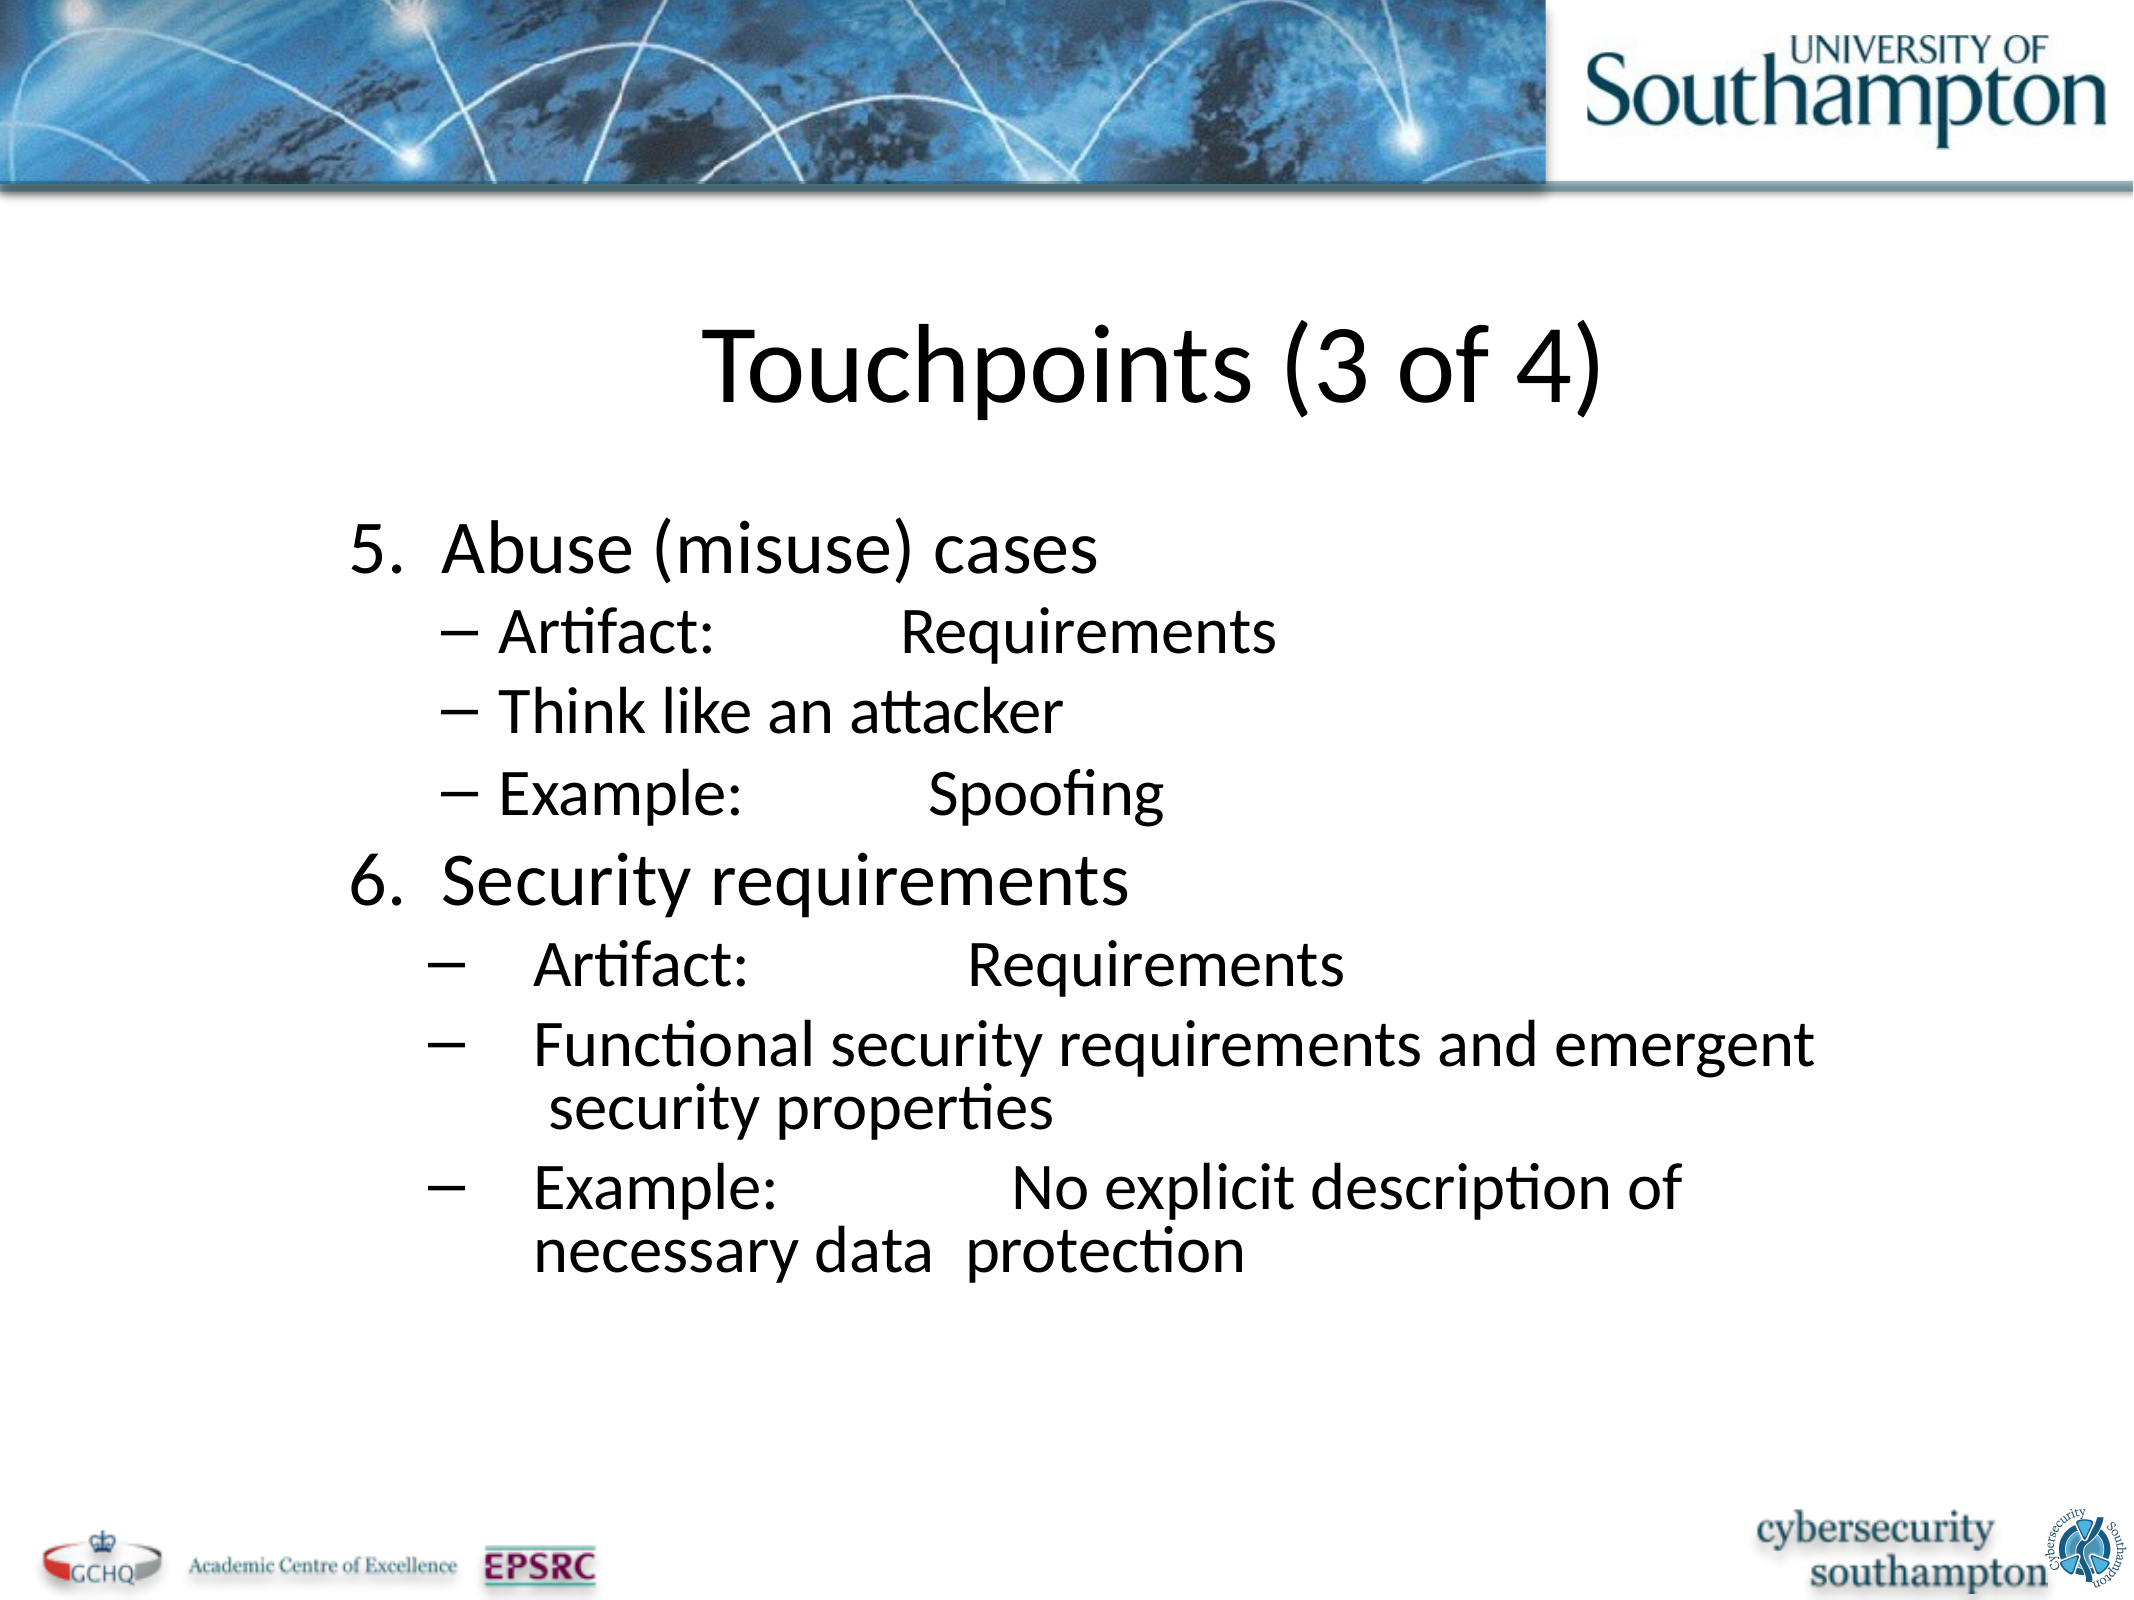

17
# Touchpoints (3 of 4)
Abuse (misuse) cases
Artifact:	Requirements
Think like an attacker
Example:	Spooﬁng
Security requirements
Artifact:	Requirements
Functional security requirements and emergent  security properties
Example:	No explicit description of necessary data  protection